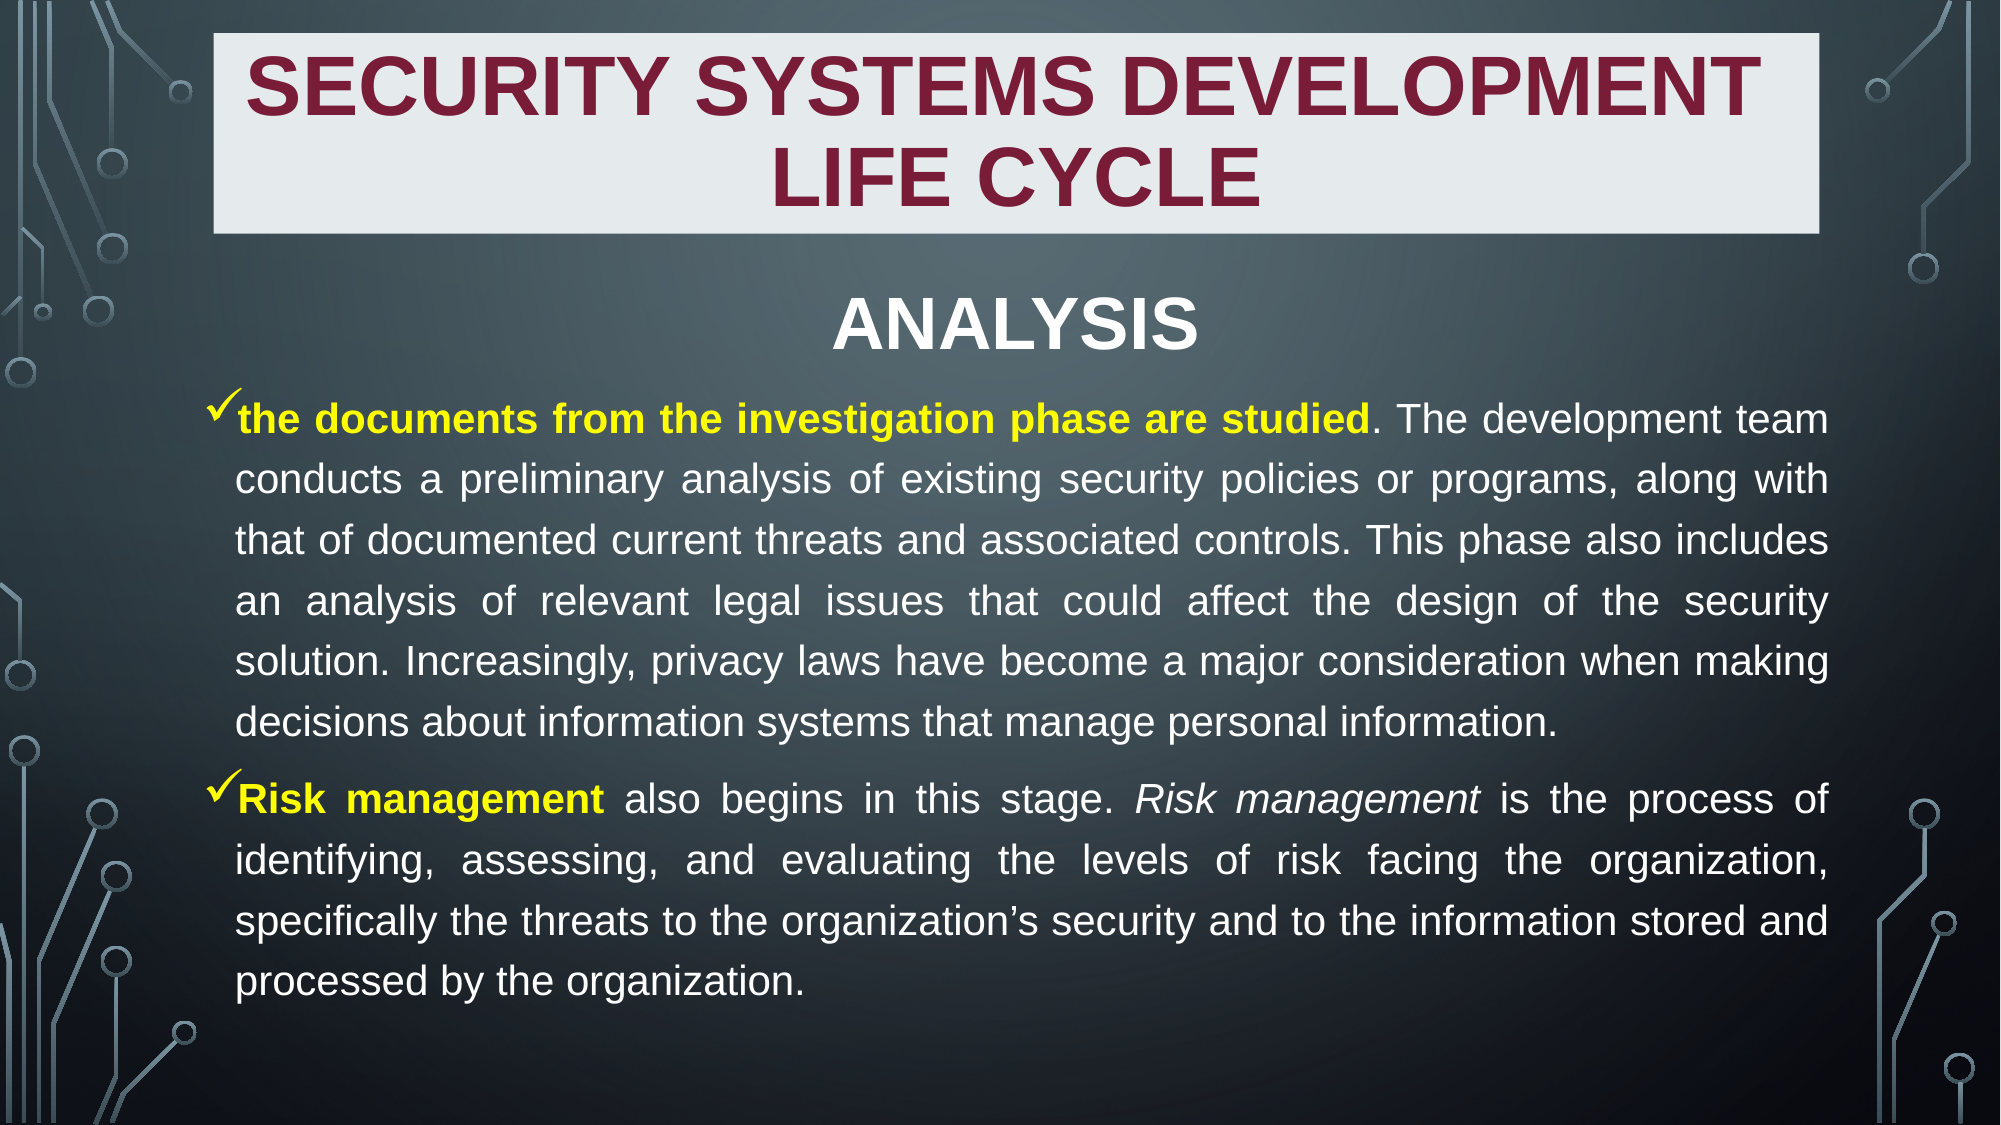

# security systems development life cycle
ANALYSIS
the documents from the investigation phase are studied. The development team conducts a preliminary analysis of existing security policies or programs, along with that of documented current threats and associated controls. This phase also includes an analysis of relevant legal issues that could affect the design of the security solution. Increasingly, privacy laws have become a major consideration when making decisions about information systems that manage personal information.
Risk management also begins in this stage. Risk management is the process of identifying, assessing, and evaluating the levels of risk facing the organization, specifically the threats to the organization’s security and to the information stored and processed by the organization.